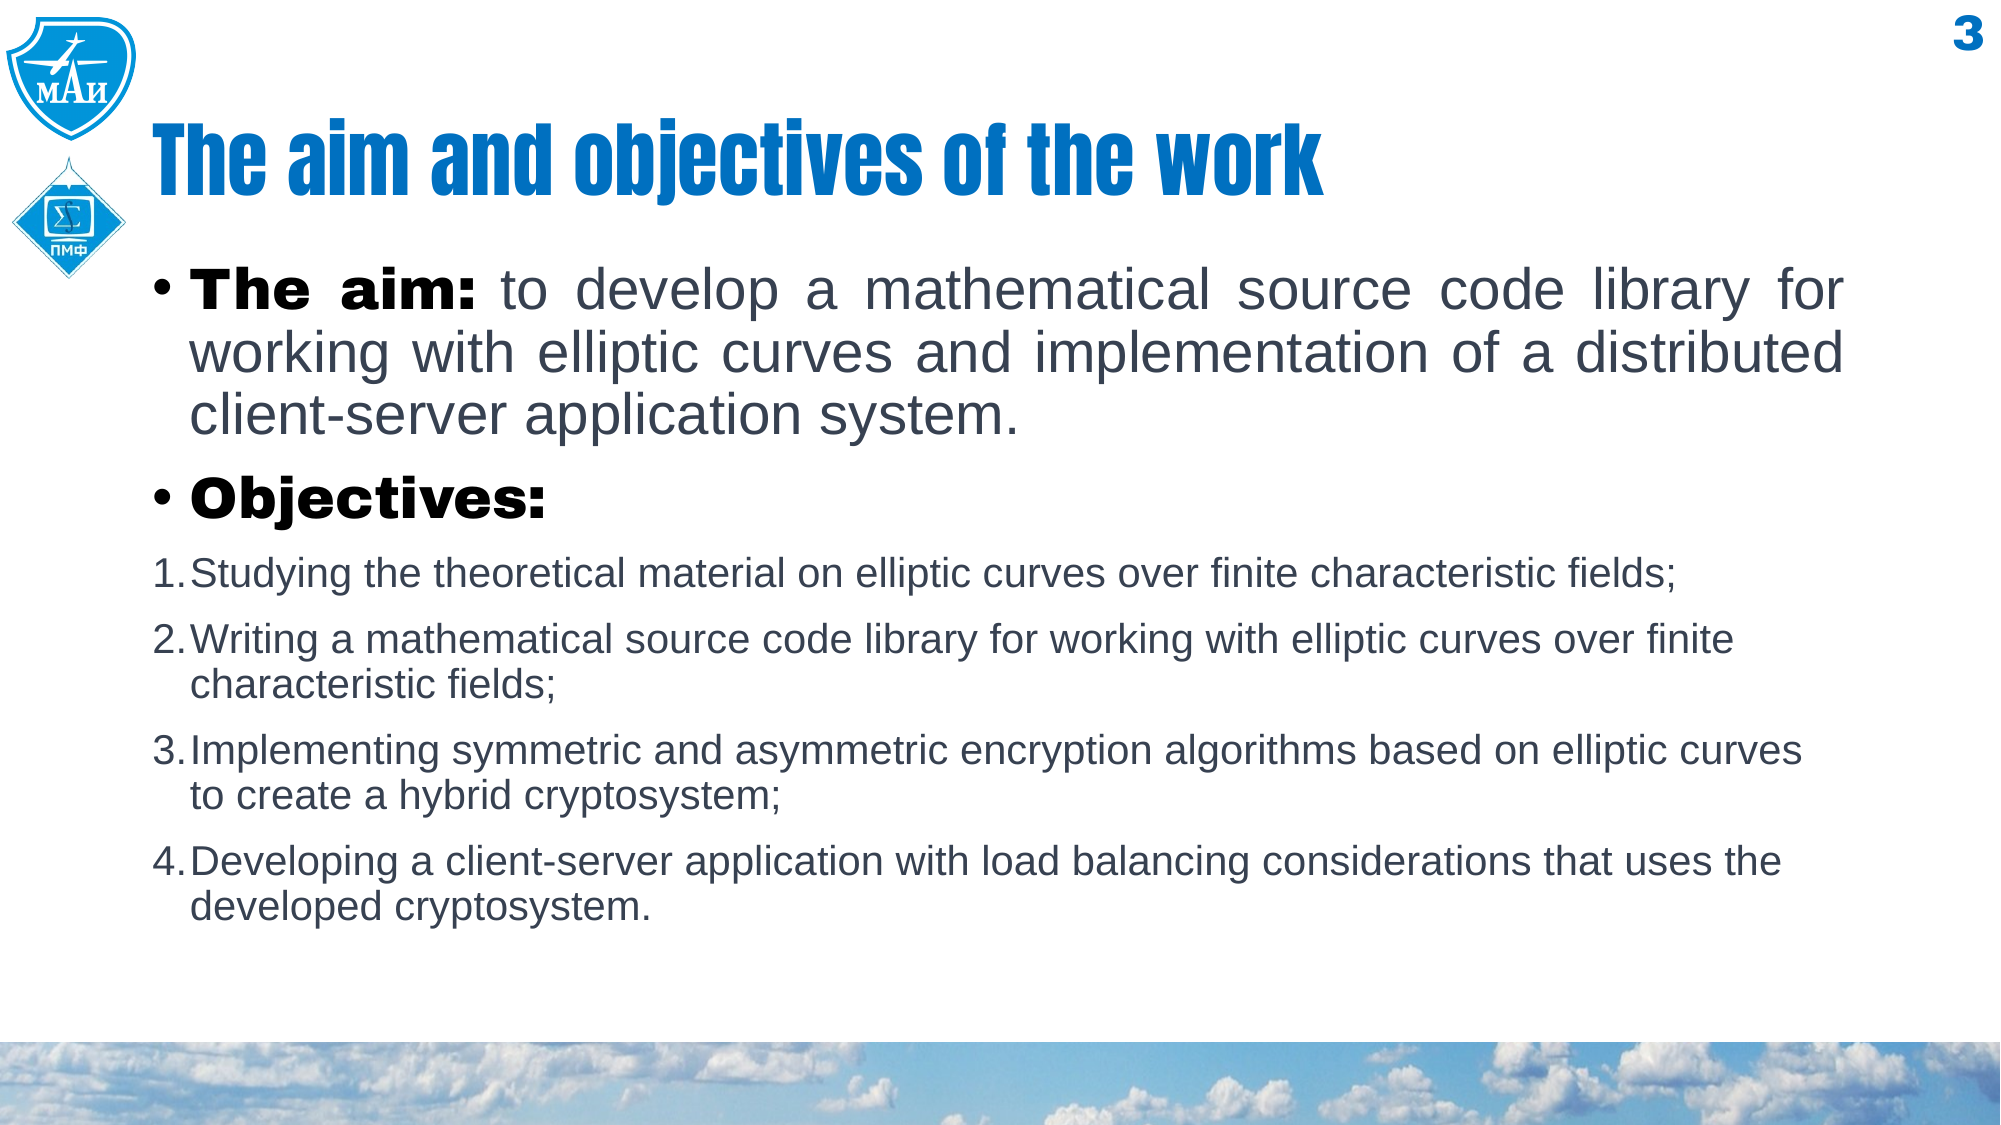

3
# The aim and objectives of the work
The aim: to develop a mathematical source code library for working with elliptic curves and implementation of a distributed client-server application system.
Objectives:
Studying the theoretical material on elliptic curves over finite characteristic fields;
Writing a mathematical source code library for working with elliptic curves over finite characteristic fields;
Implementing symmetric and asymmetric encryption algorithms based on elliptic curves to create a hybrid cryptosystem;
Developing a client-server application with load balancing considerations that uses the developed cryptosystem.